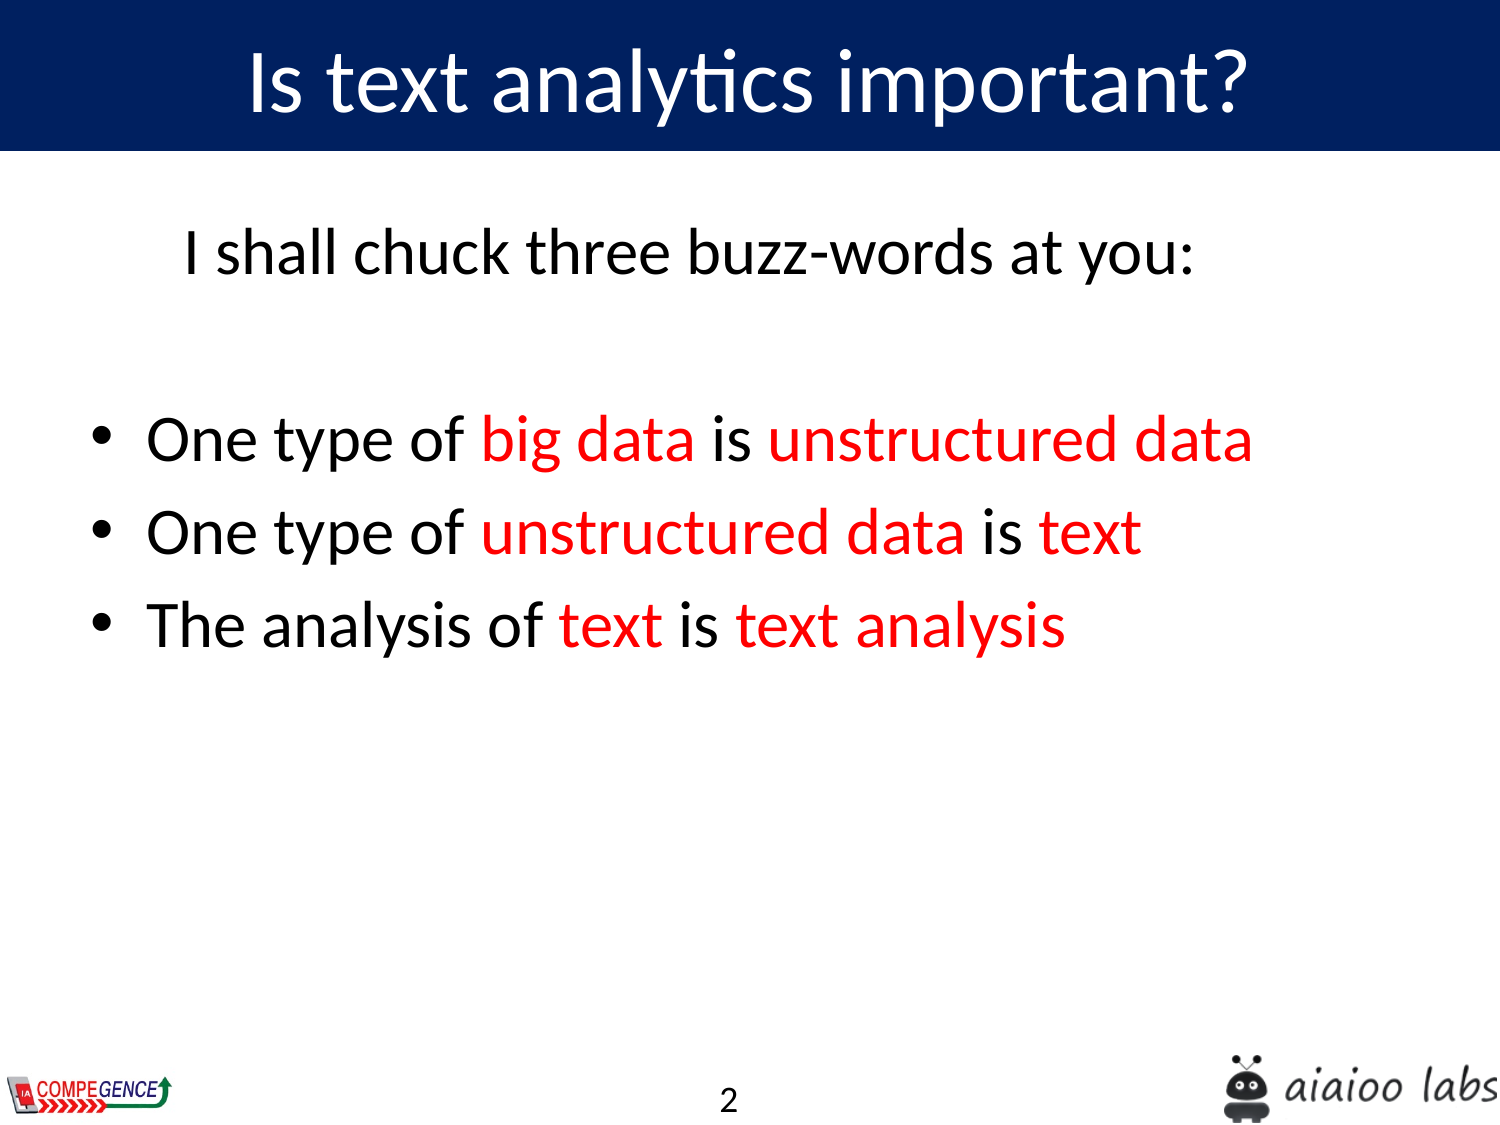

Is text analytics important?
I shall chuck three buzz-words at you:

One type of big data is unstructured data
One type of unstructured data is text
The analysis of text is text analysis